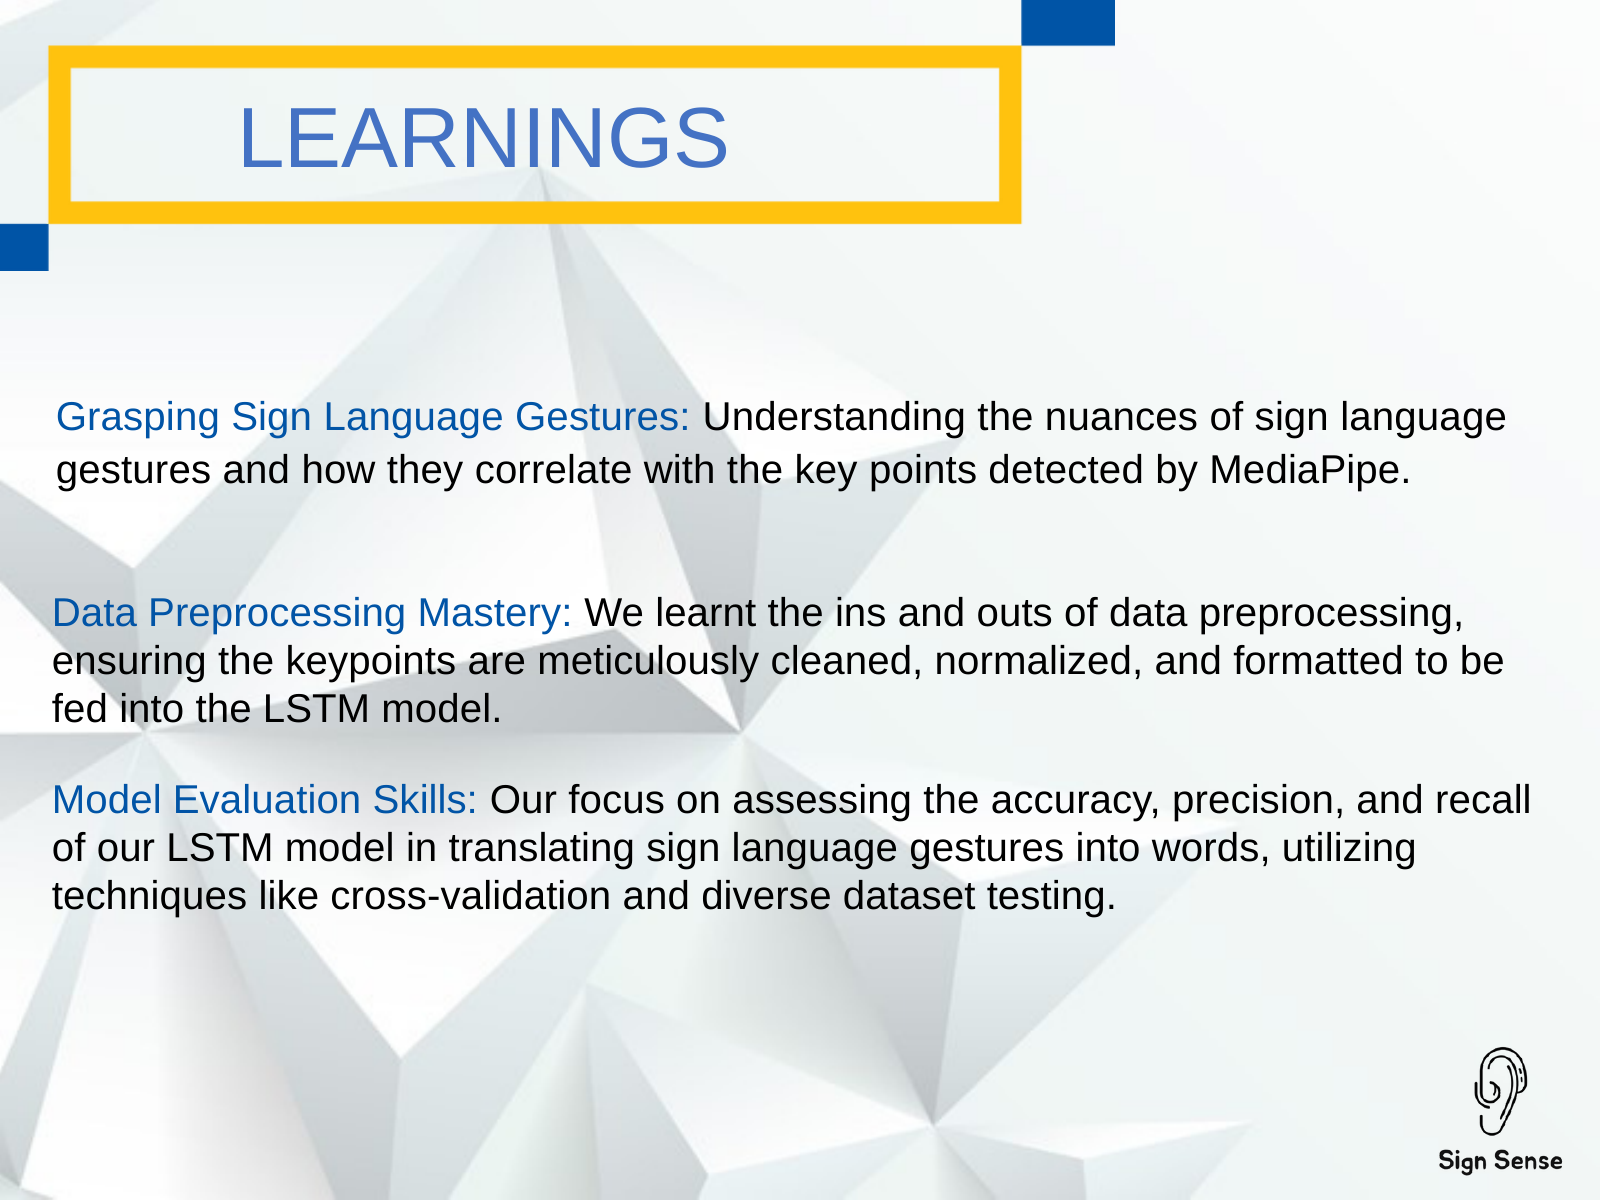

LEARNINGS
Grasping Sign Language Gestures: Understanding the nuances of sign language gestures and how they correlate with the key points detected by MediaPipe.

Data Preprocessing Mastery: We learnt the ins and outs of data preprocessing, ensuring the keypoints are meticulously cleaned, normalized, and formatted to be fed into the LSTM model.
Model Evaluation Skills: Our focus on assessing the accuracy, precision, and recall of our LSTM model in translating sign language gestures into words, utilizing techniques like cross-validation and diverse dataset testing.